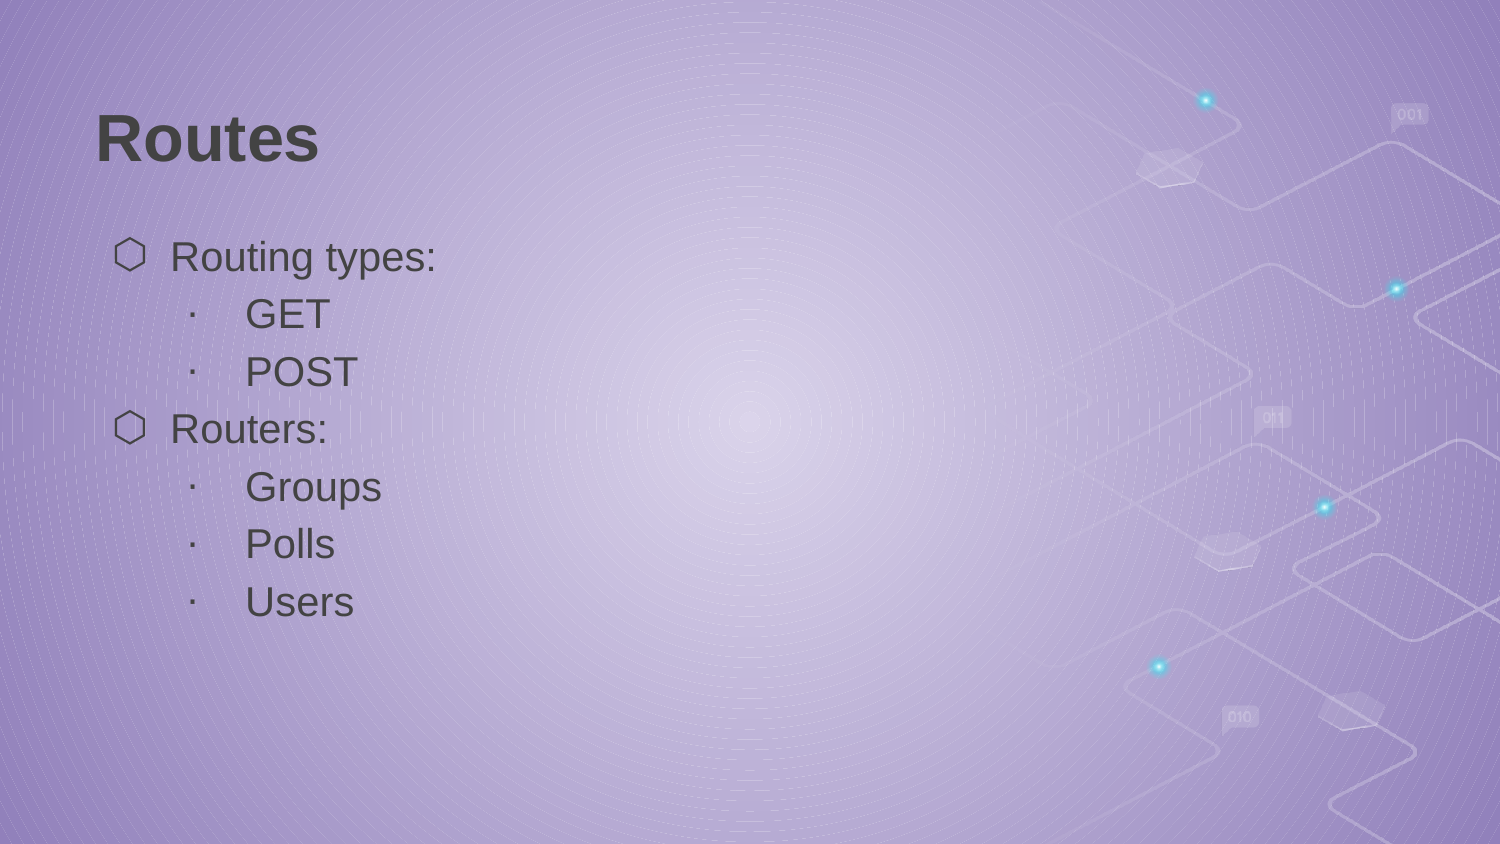

# Routes
Routing types:
GET
POST
Routers:
Groups
Polls
Users